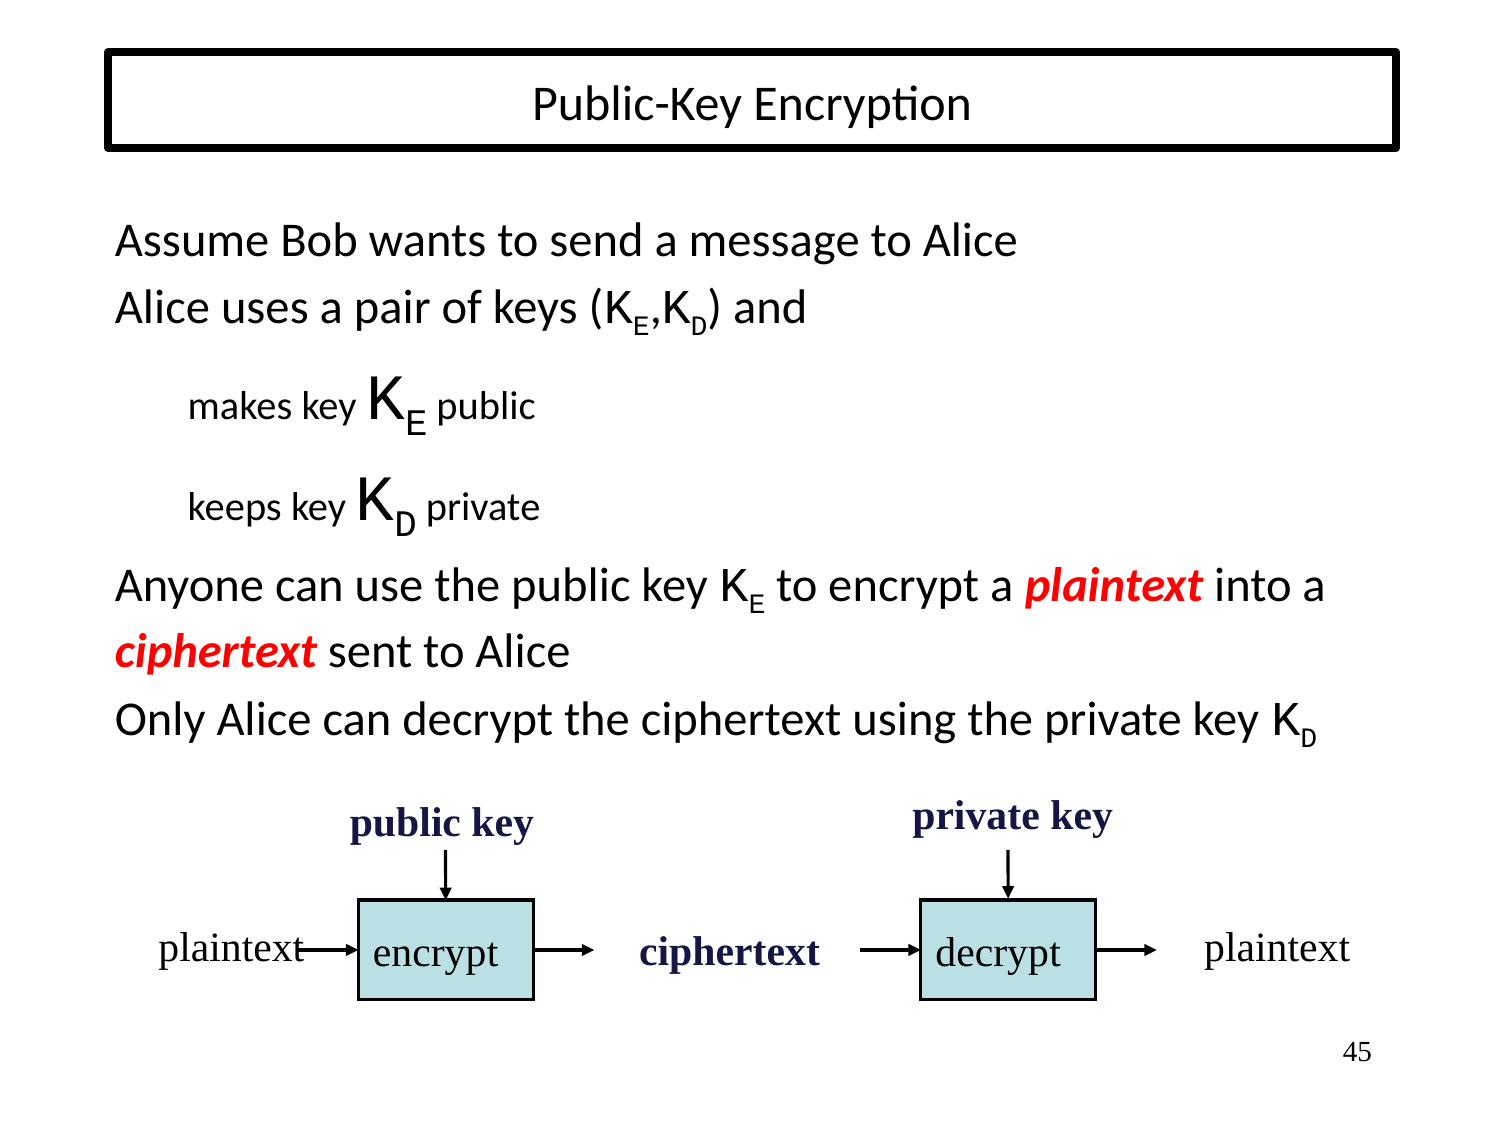

# Public-Key Encryption
Assume Bob wants to send a message to Alice
Alice uses a pair of keys (KE,KD) and
makes key KE public
keeps key KD private
Anyone can use the public key KE to encrypt a plaintext into a ciphertext sent to Alice
Only Alice can decrypt the ciphertext using the private key KD

private key
public key
encrypt
decrypt
plaintext
plaintext
ciphertext
45